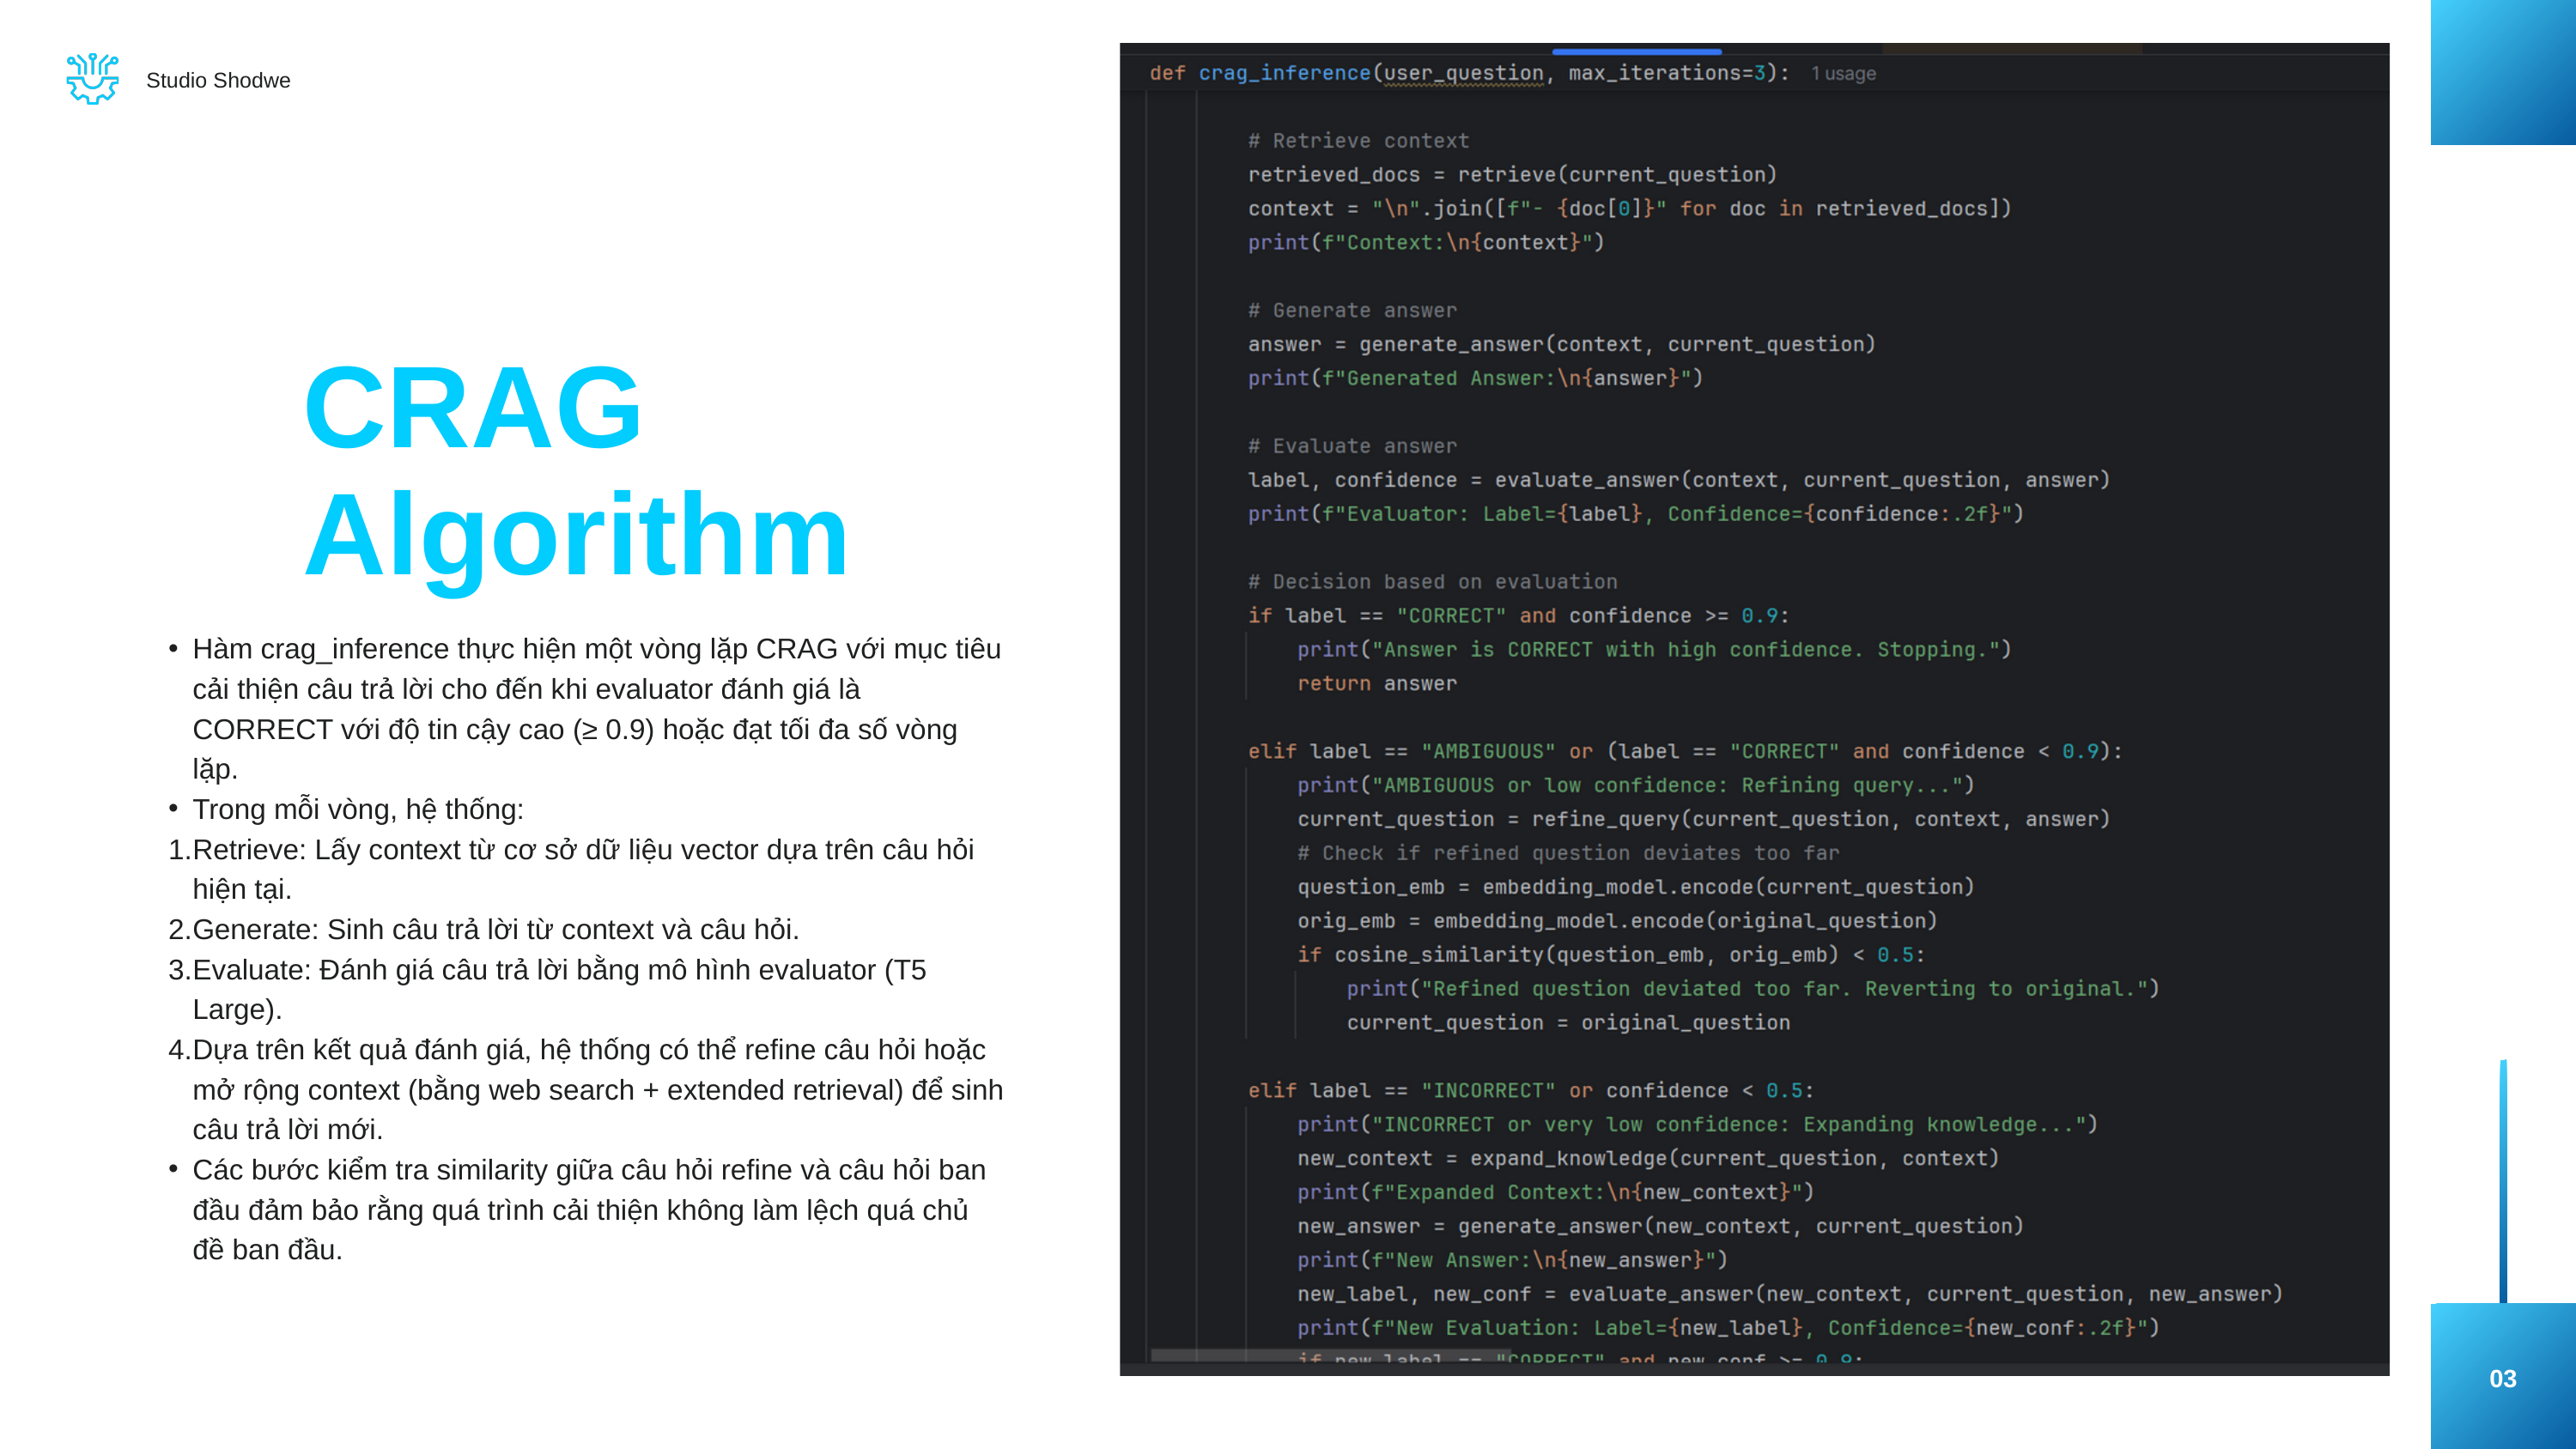

Studio Shodwe
CRAG Algorithm
Hàm crag_inference thực hiện một vòng lặp CRAG với mục tiêu cải thiện câu trả lời cho đến khi evaluator đánh giá là CORRECT với độ tin cậy cao (≥ 0.9) hoặc đạt tối đa số vòng lặp.
Trong mỗi vòng, hệ thống:
Retrieve: Lấy context từ cơ sở dữ liệu vector dựa trên câu hỏi hiện tại.
Generate: Sinh câu trả lời từ context và câu hỏi.
Evaluate: Đánh giá câu trả lời bằng mô hình evaluator (T5 Large).
Dựa trên kết quả đánh giá, hệ thống có thể refine câu hỏi hoặc mở rộng context (bằng web search + extended retrieval) để sinh câu trả lời mới.
Các bước kiểm tra similarity giữa câu hỏi refine và câu hỏi ban đầu đảm bảo rằng quá trình cải thiện không làm lệch quá chủ đề ban đầu.

03